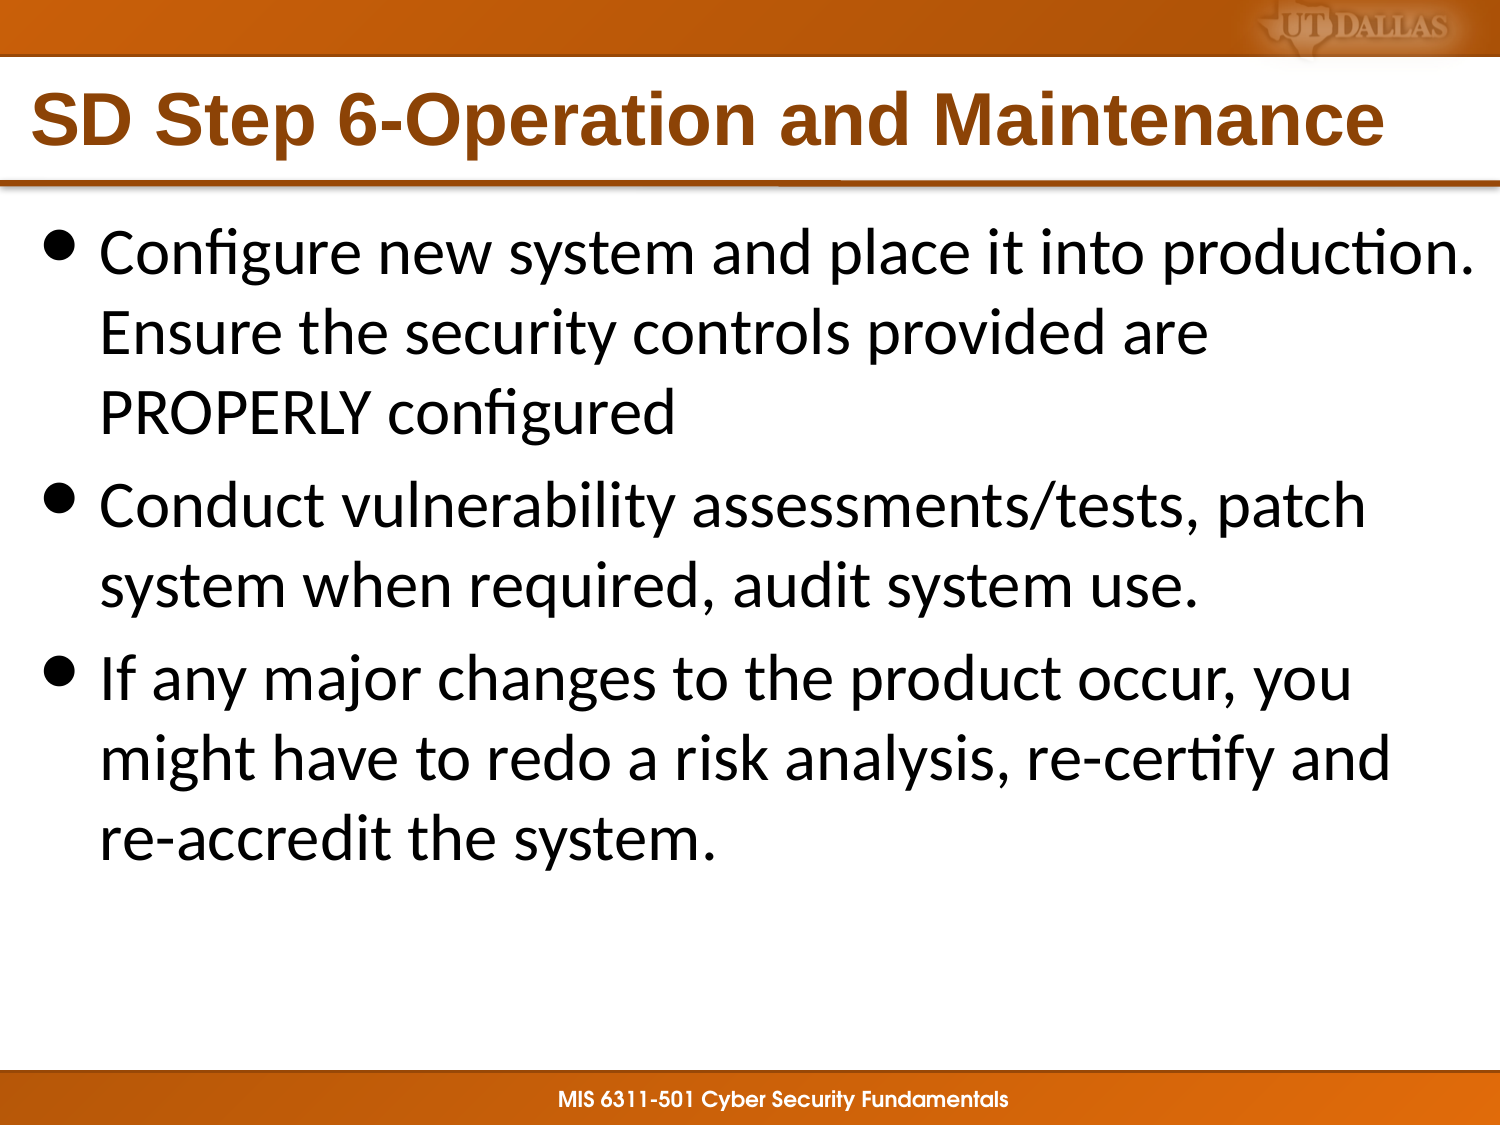

# SD Step 6-Operation and Maintenance
Configure new system and place it into production. Ensure the security controls provided are PROPERLY configured
Conduct vulnerability assessments/tests, patch system when required, audit system use.
If any major changes to the product occur, you might have to redo a risk analysis, re-certify and re-accredit the system.